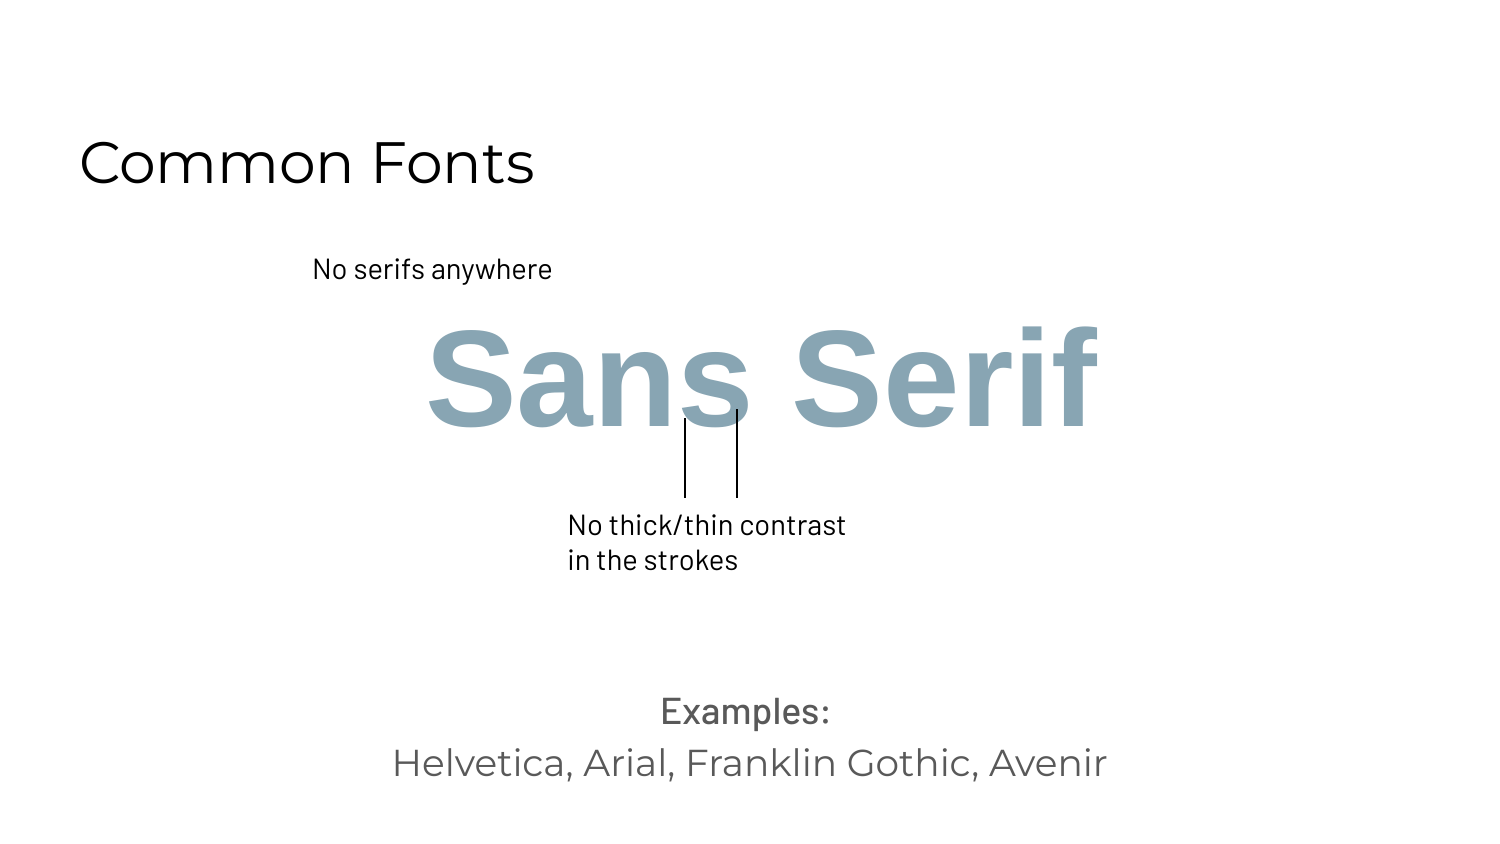

# Common Fonts
No serifs anywhere
Sans Serif
No thick/thin contrast
in the strokes
Examples:
Helvetica, Arial, Franklin Gothic, Avenir
53